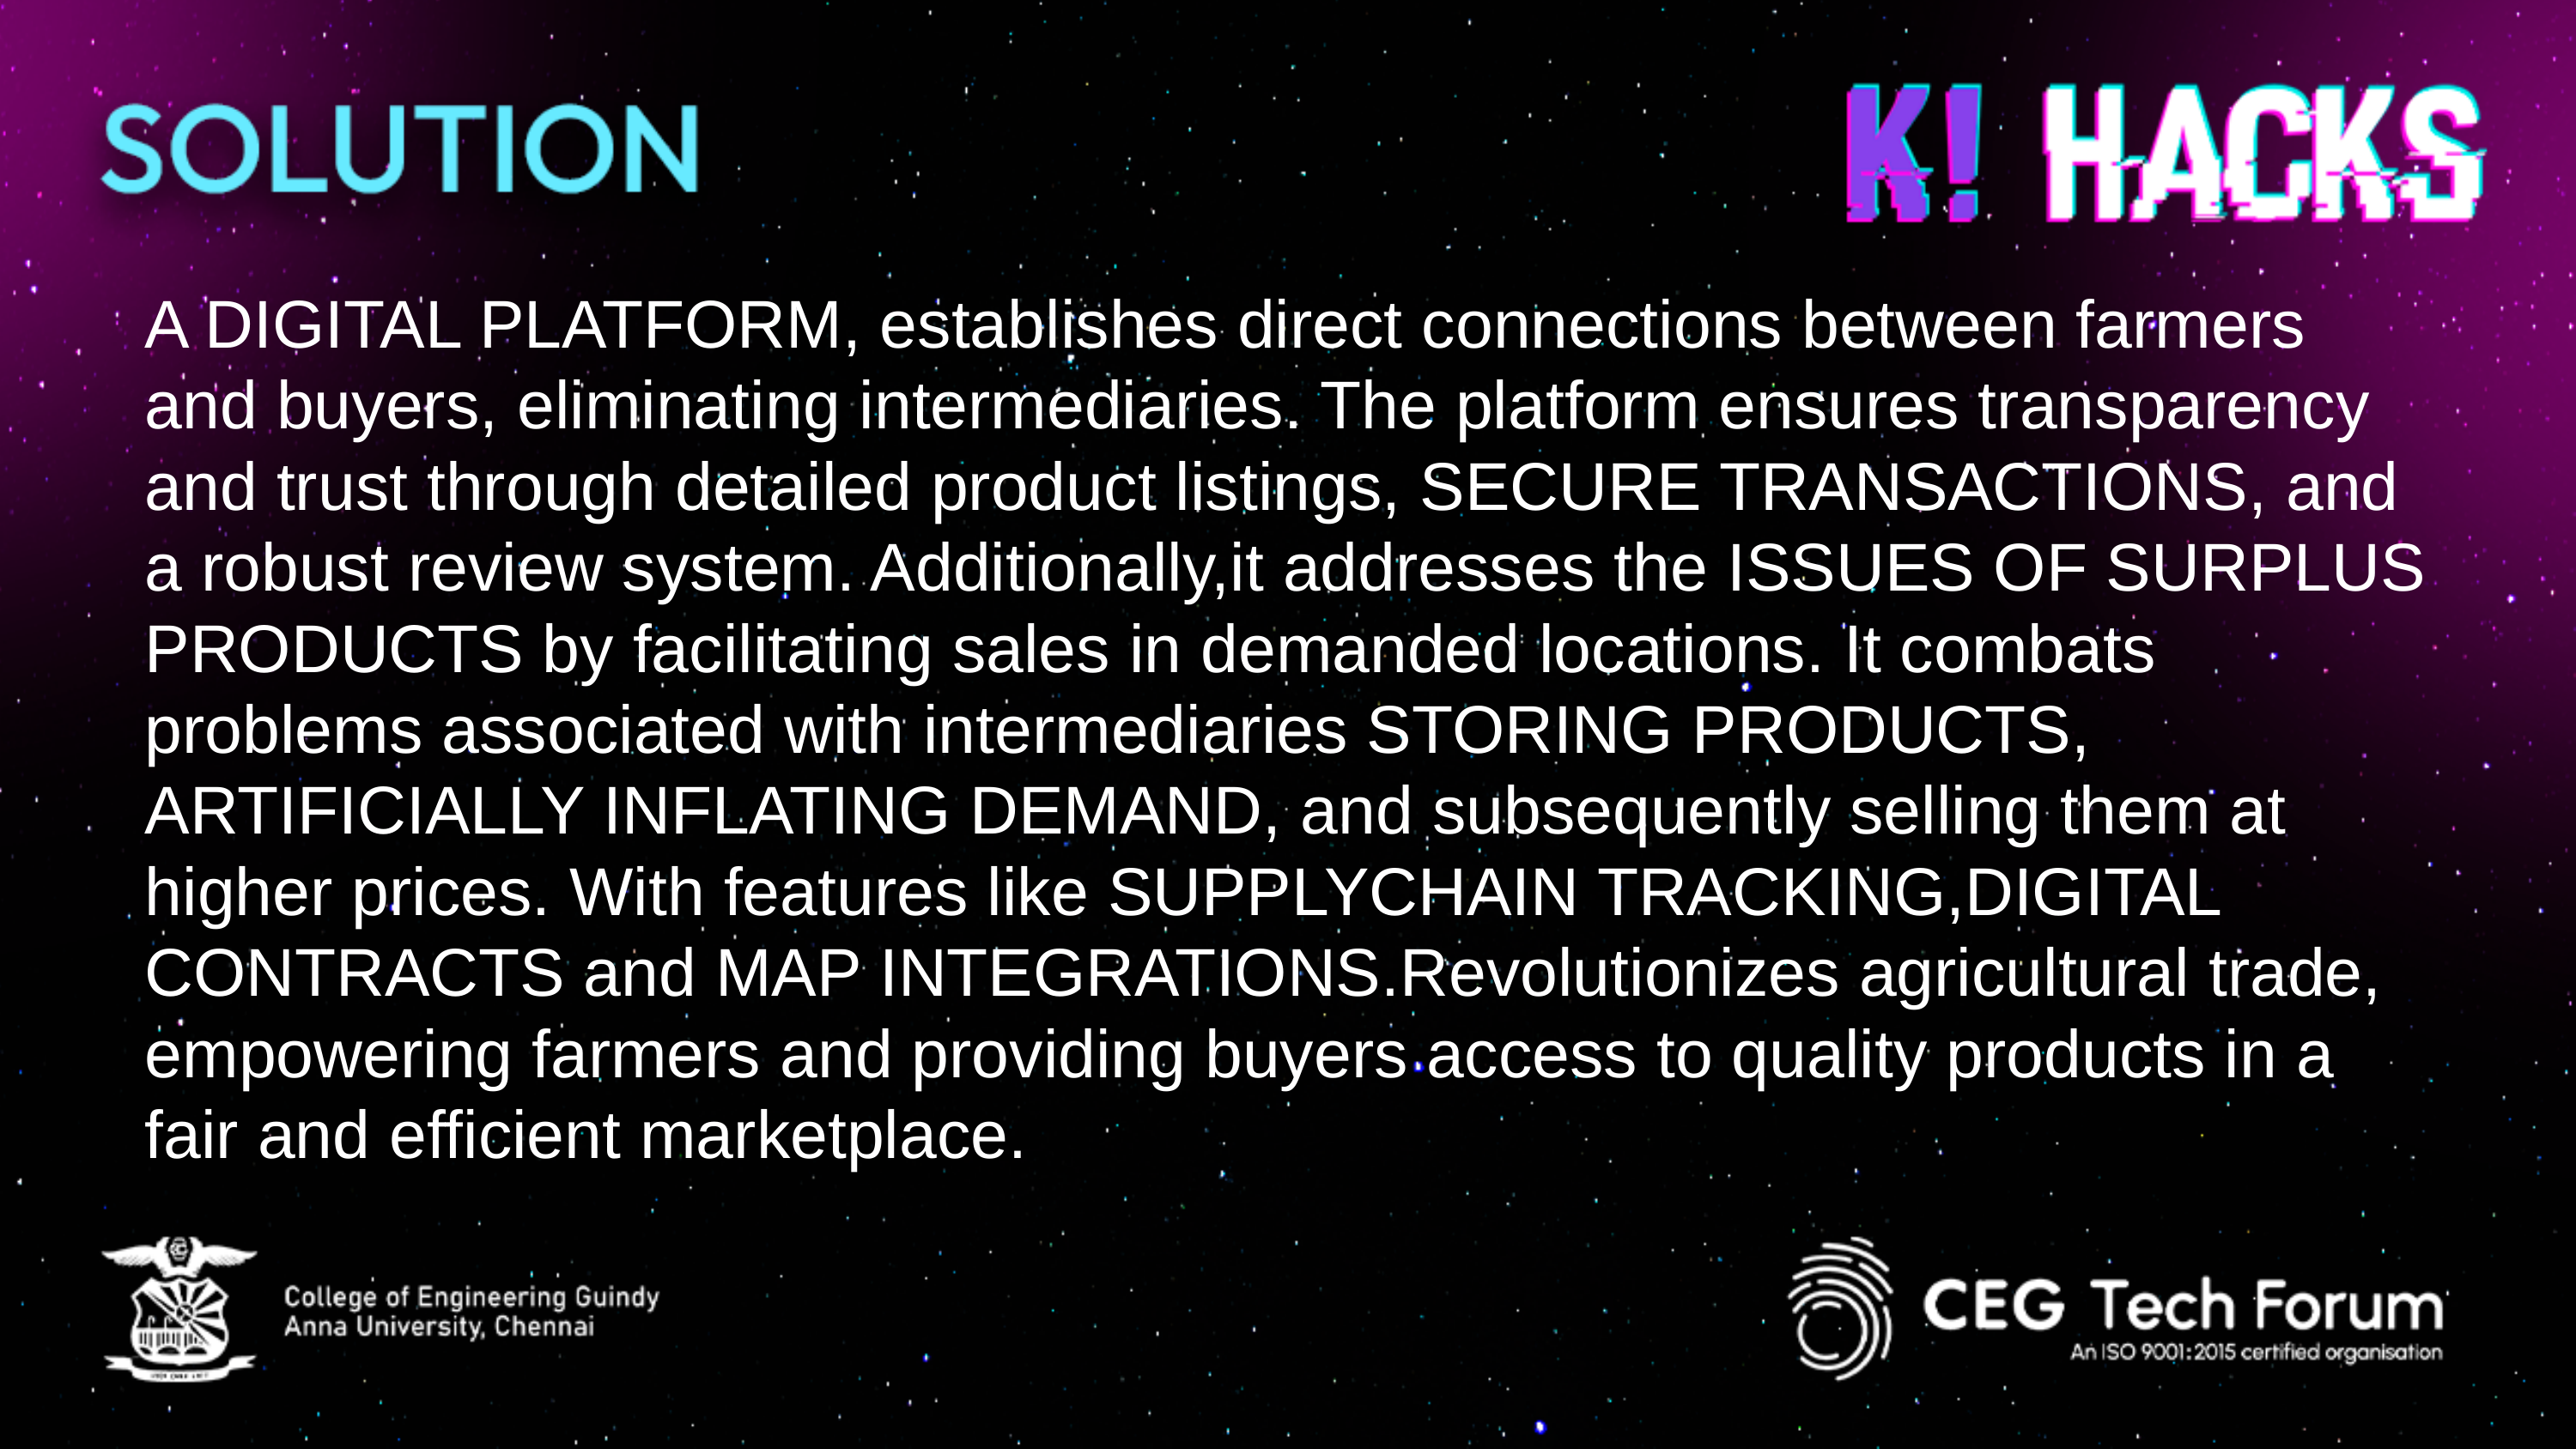

A DIGITAL PLATFORM, establishes direct connections between farmers and buyers, eliminating intermediaries. The platform ensures transparency and trust through detailed product listings, SECURE TRANSACTIONS, and a robust review system. Additionally,it addresses the ISSUES OF SURPLUS PRODUCTS by facilitating sales in demanded locations. It combats problems associated with intermediaries STORING PRODUCTS, ARTIFICIALLY INFLATING DEMAND, and subsequently selling them at higher prices. With features like SUPPLYCHAIN TRACKING,DIGITAL CONTRACTS and MAP INTEGRATIONS.Revolutionizes agricultural trade, empowering farmers and providing buyers access to quality products in a fair and efficient marketplace.